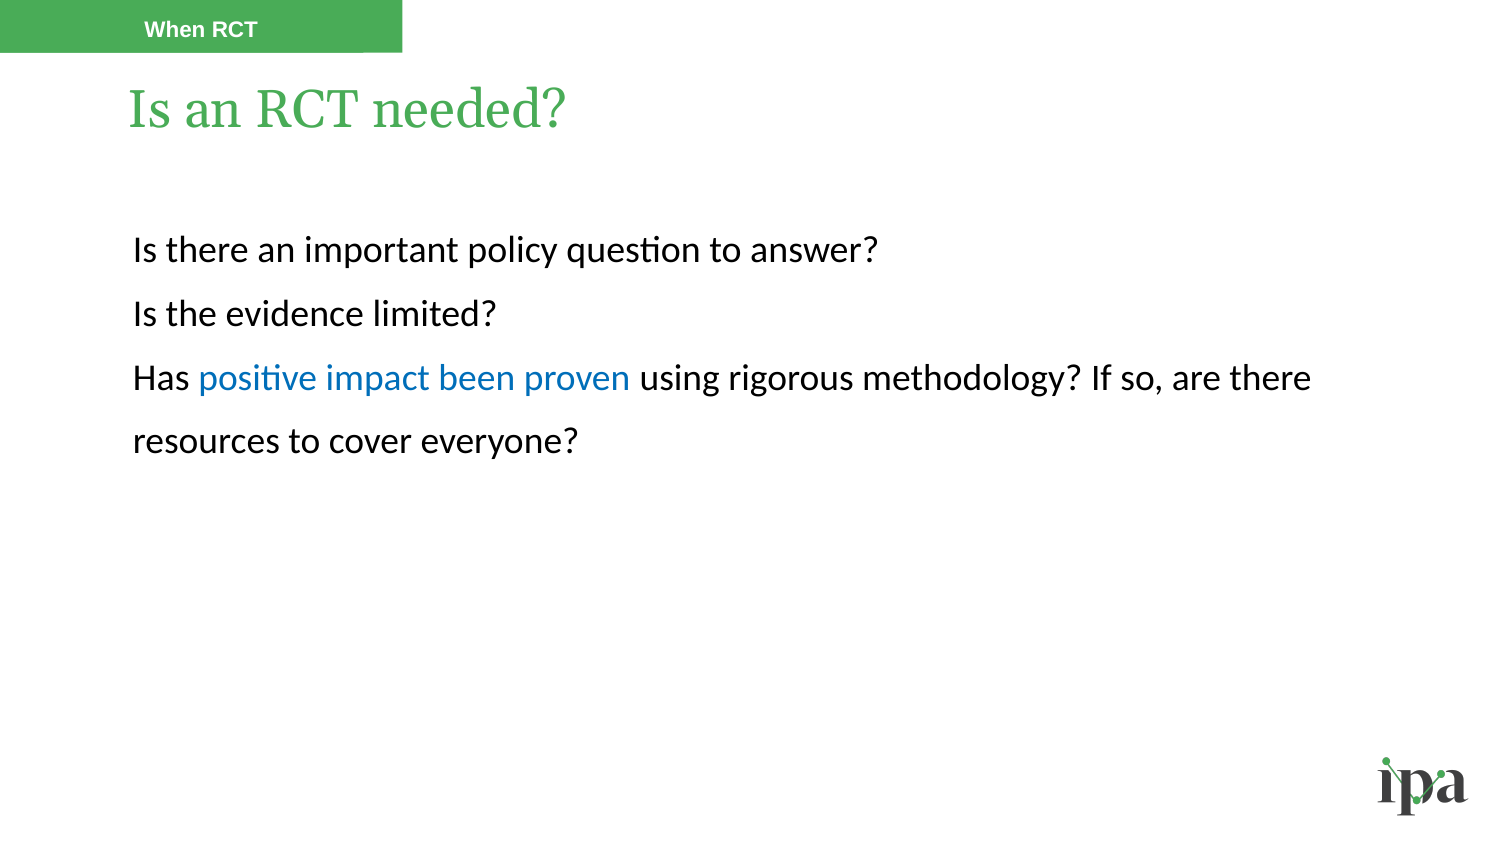

When RCT
# Is an RCT needed?
Is there an important policy question to answer?
Is the evidence limited?
Has positive impact been proven using rigorous methodology? If so, are there resources to cover everyone?